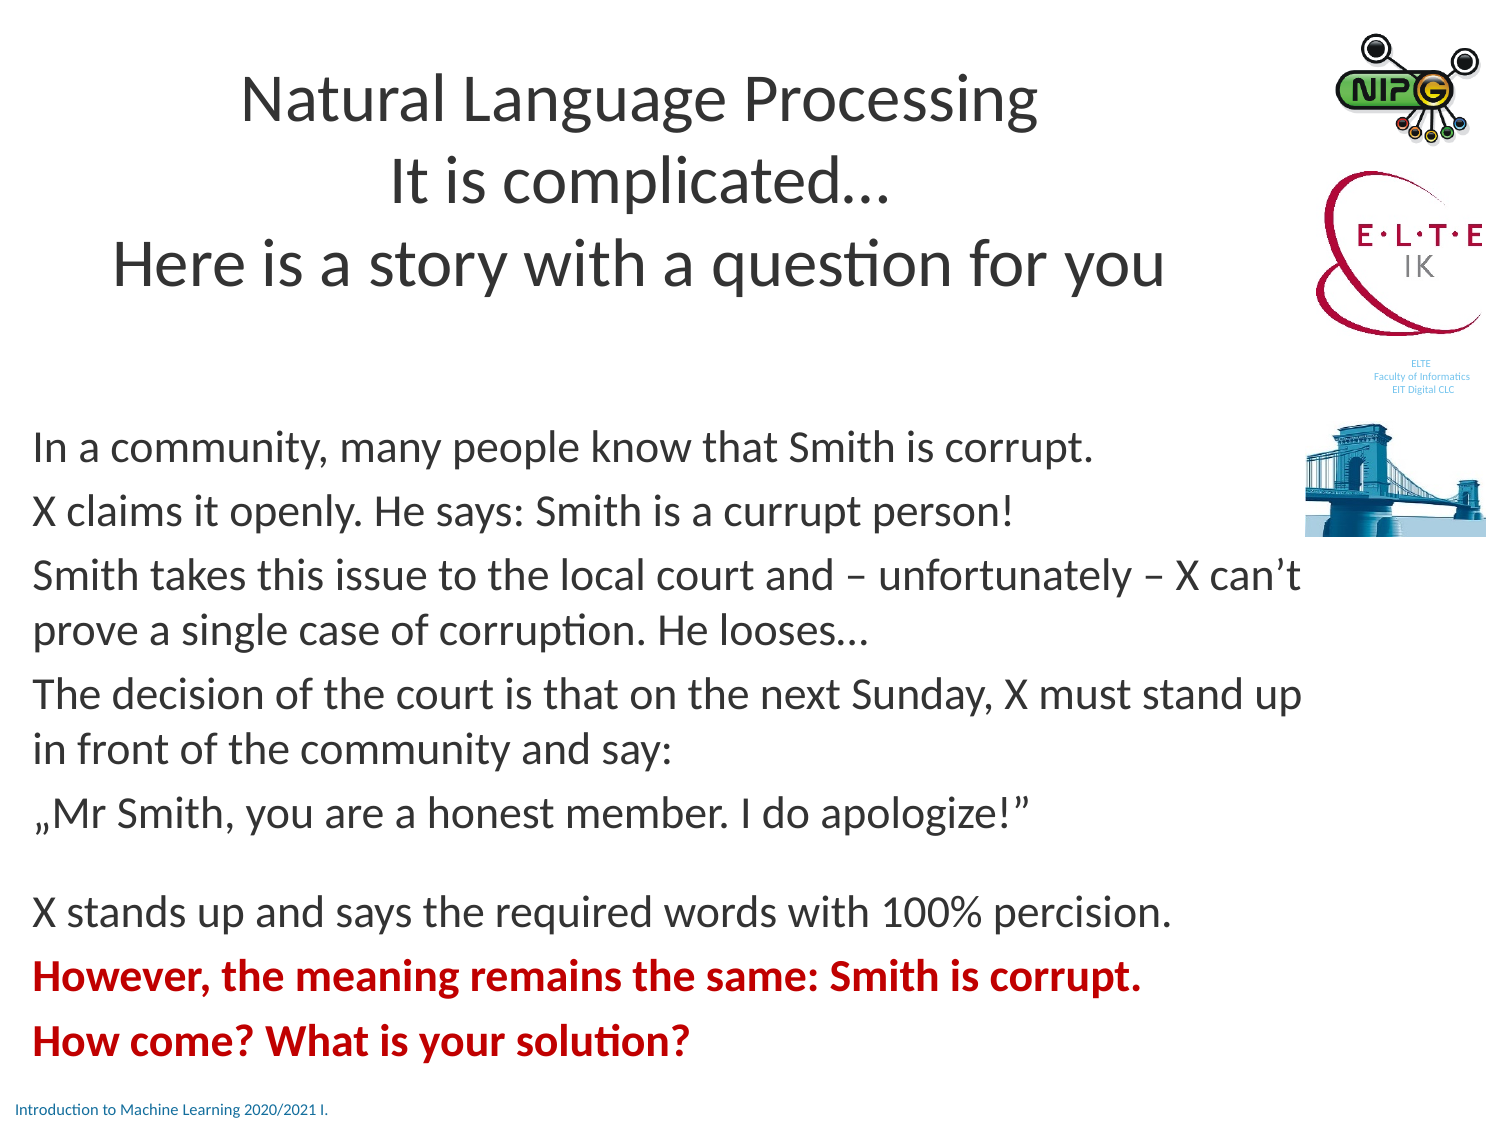

# Natural Language Processing It is complicated… Here is a story with a question for you
In a community, many people know that Smith is corrupt.
X claims it openly. He says: Smith is a currupt person!
Smith takes this issue to the local court and – unfortunately – X can’t prove a single case of corruption. He looses…
The decision of the court is that on the next Sunday, X must stand up in front of the community and say:
„Mr Smith, you are a honest member. I do apologize!”

X stands up and says the required words with 100% percision.
However, the meaning remains the same: Smith is corrupt.
How come? What is your solution?